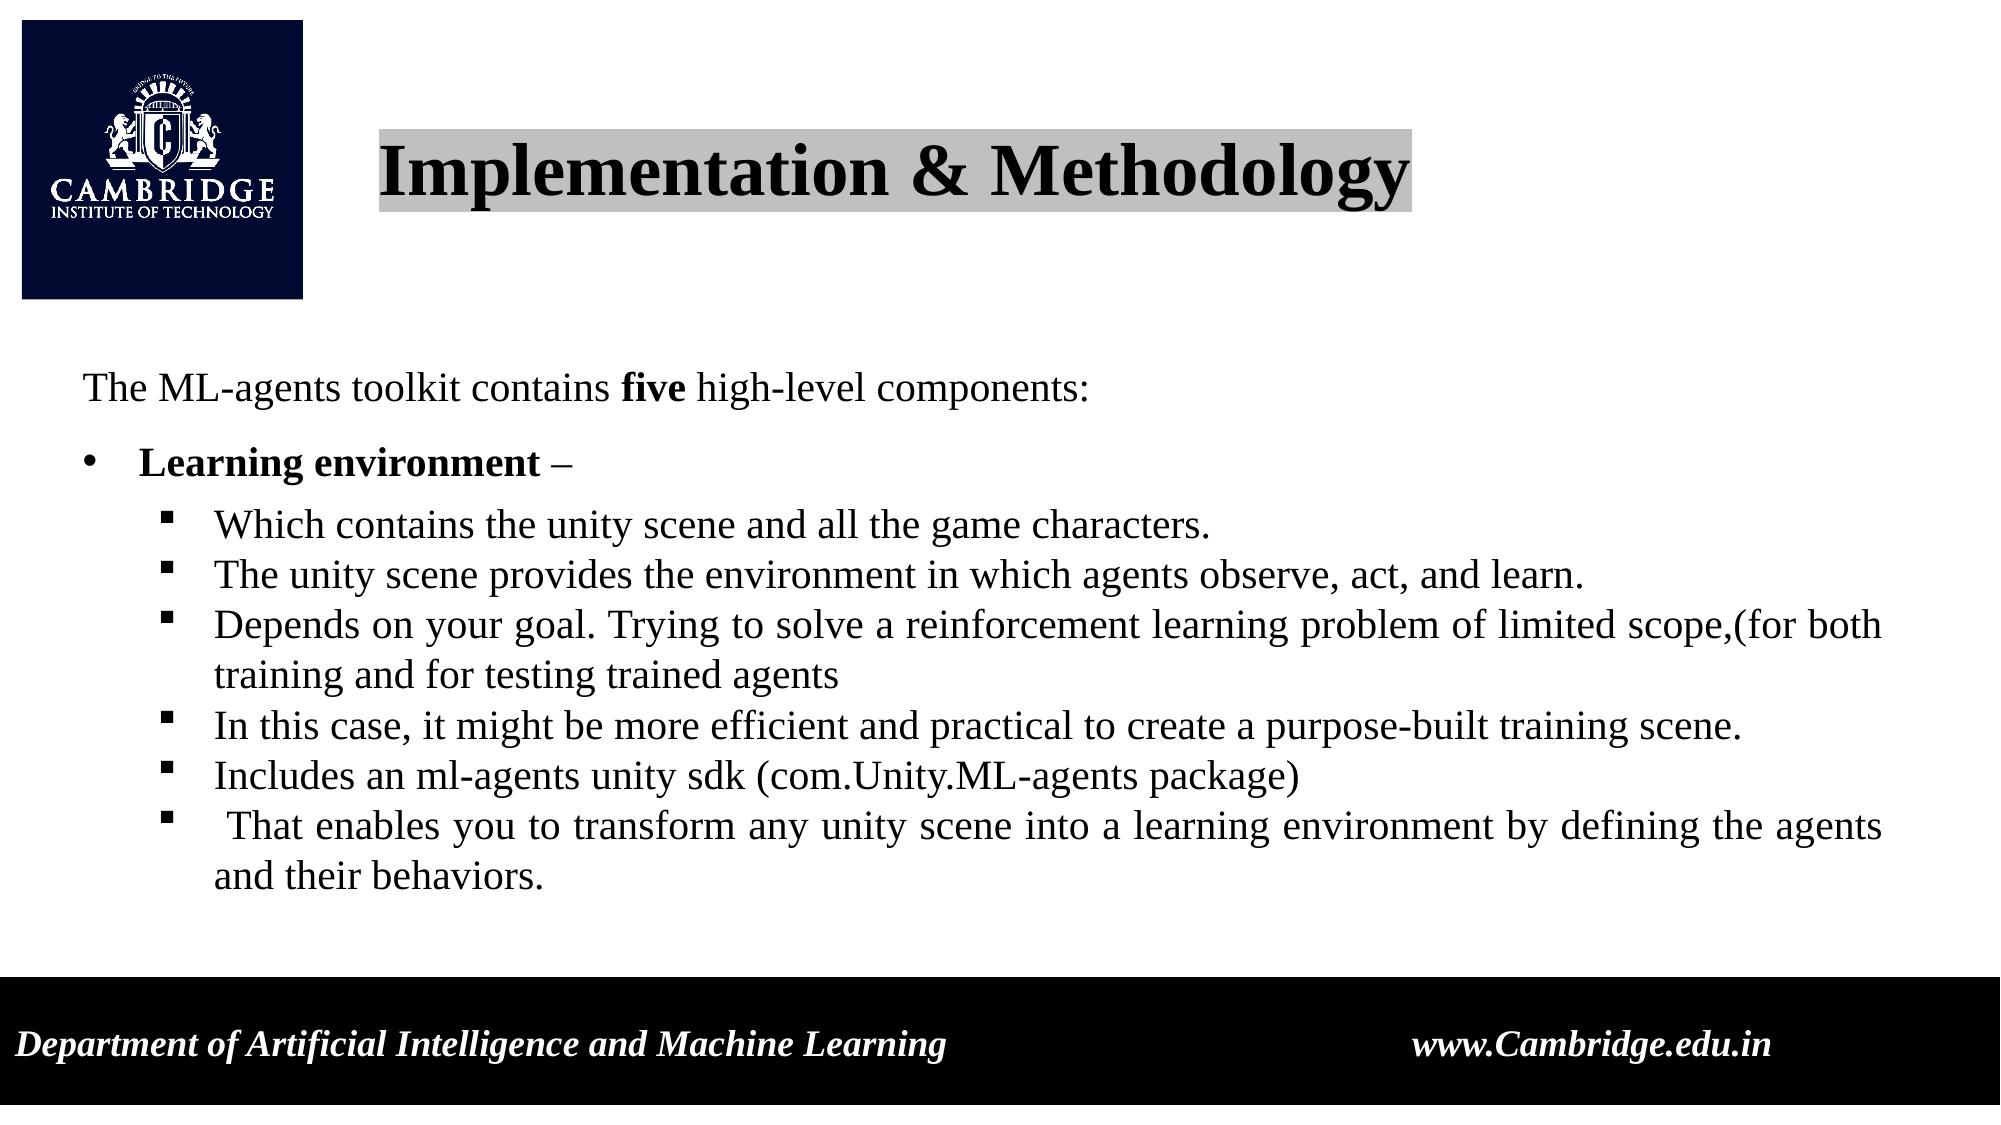

Implementation & Methodology
The ML-agents toolkit contains five high-level components:
Learning environment –
Which contains the unity scene and all the game characters.
The unity scene provides the environment in which agents observe, act, and learn.
Depends on your goal. Trying to solve a reinforcement learning problem of limited scope,(for both training and for testing trained agents
In this case, it might be more efficient and practical to create a purpose-built training scene.
Includes an ml-agents unity sdk (com.Unity.ML-agents package)
 That enables you to transform any unity scene into a learning environment by defining the agents and their behaviors.
Department of Artificial Intelligence and Machine Learning                                                 www.Cambridge.edu.in